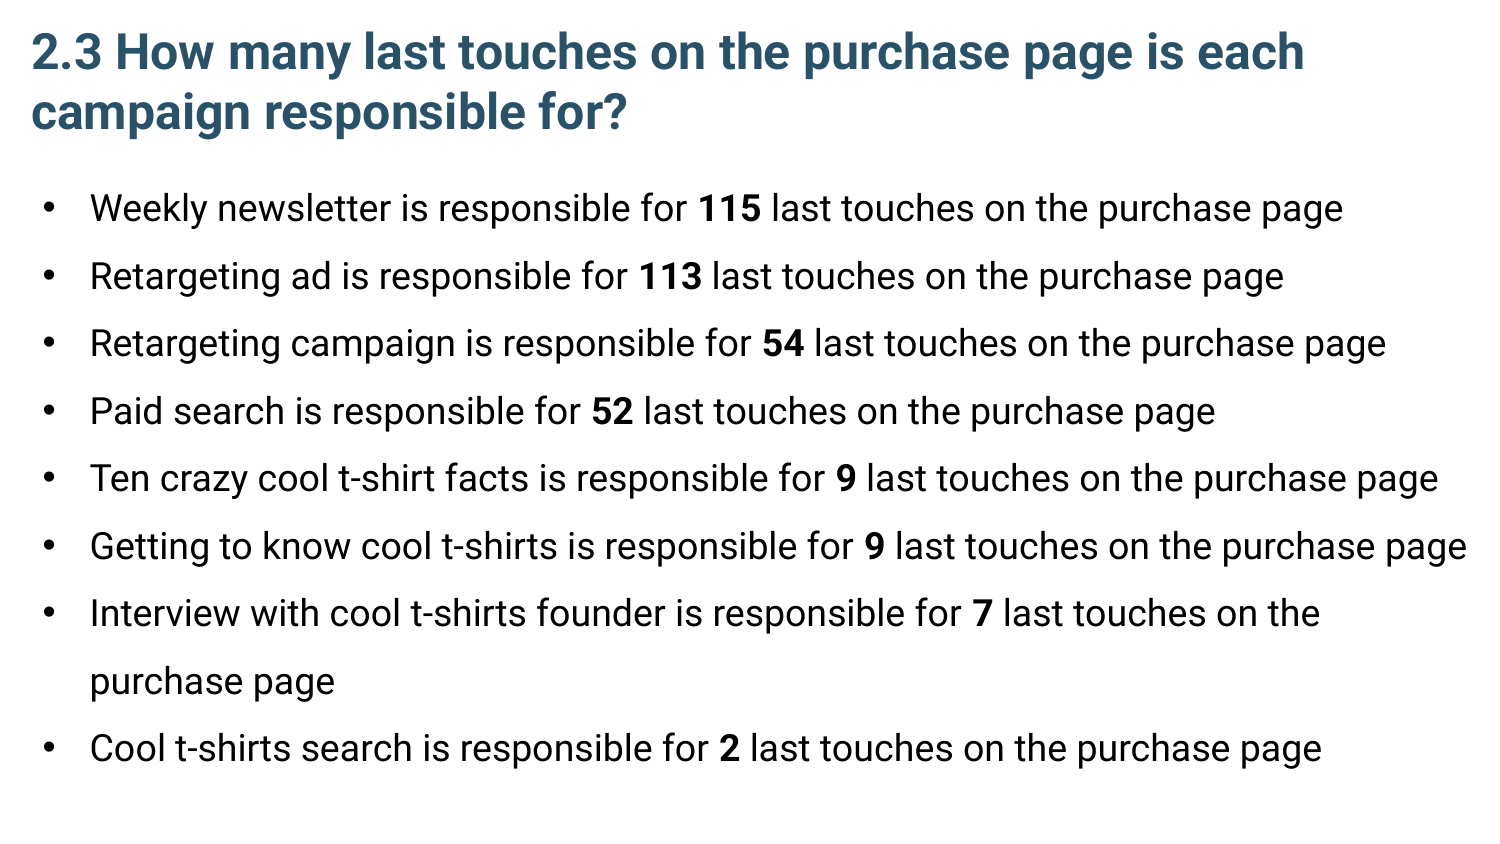

2.3 How many last touches on the purchase page is each campaign responsible for?
Weekly newsletter is responsible for 115 last touches on the purchase page
Retargeting ad is responsible for 113 last touches on the purchase page
Retargeting campaign is responsible for 54 last touches on the purchase page
Paid search is responsible for 52 last touches on the purchase page
Ten crazy cool t-shirt facts is responsible for 9 last touches on the purchase page
Getting to know cool t-shirts is responsible for 9 last touches on the purchase page
Interview with cool t-shirts founder is responsible for 7 last touches on the purchase page
Cool t-shirts search is responsible for 2 last touches on the purchase page